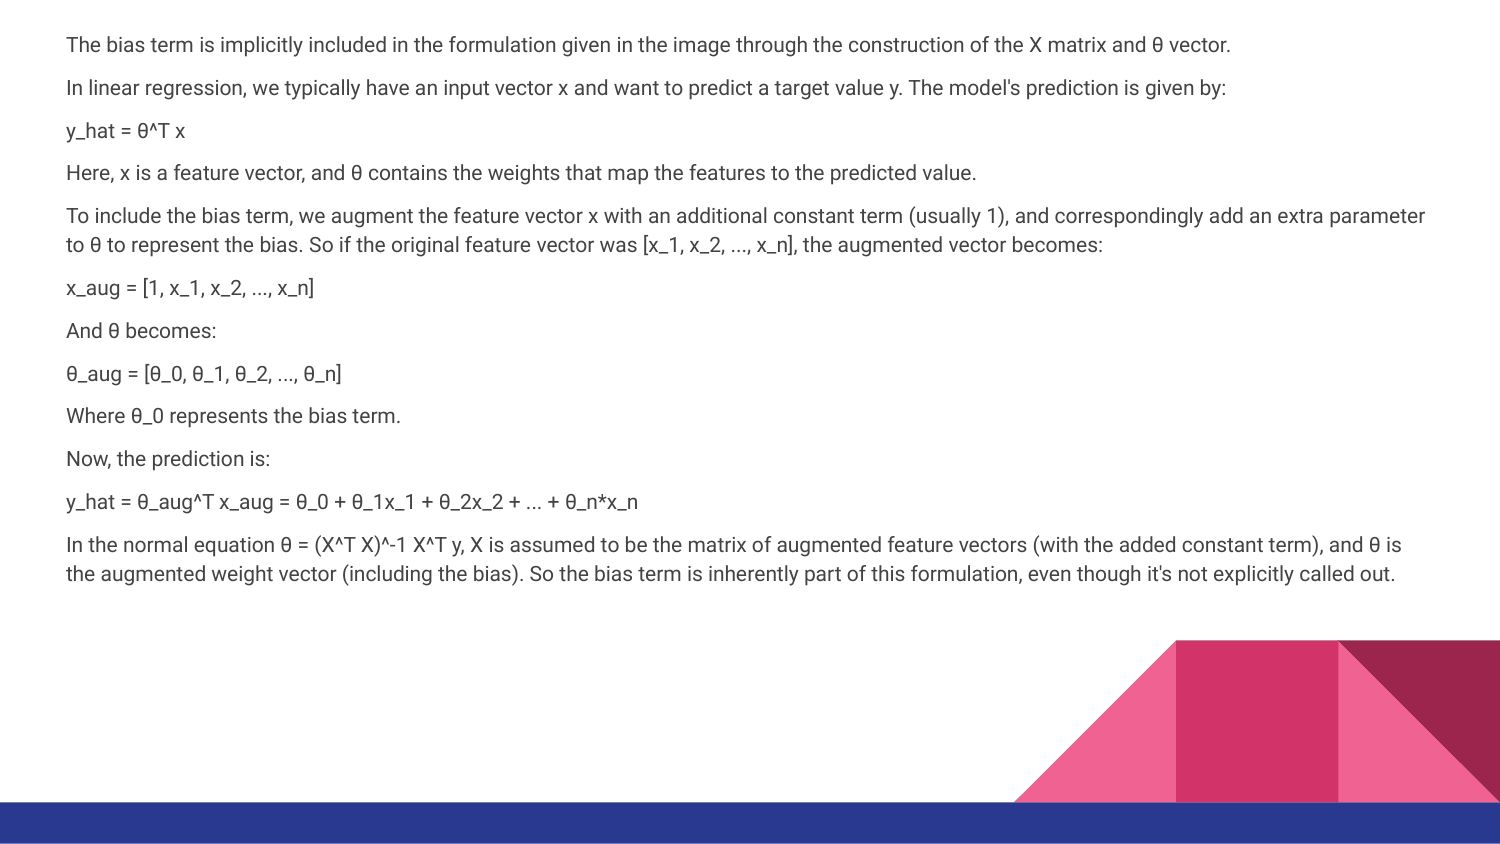

The bias term is implicitly included in the formulation given in the image through the construction of the X matrix and θ vector.
In linear regression, we typically have an input vector x and want to predict a target value y. The model's prediction is given by:
y_hat = θ^T x
Here, x is a feature vector, and θ contains the weights that map the features to the predicted value.
To include the bias term, we augment the feature vector x with an additional constant term (usually 1), and correspondingly add an extra parameter to θ to represent the bias. So if the original feature vector was [x_1, x_2, ..., x_n], the augmented vector becomes:
x_aug = [1, x_1, x_2, ..., x_n]
And θ becomes:
θ_aug = [θ_0, θ_1, θ_2, ..., θ_n]
Where θ_0 represents the bias term.
Now, the prediction is:
y_hat = θ_aug^T x_aug = θ_0 + θ_1x_1 + θ_2x_2 + ... + θ_n*x_n
In the normal equation θ = (X^T X)^-1 X^T y, X is assumed to be the matrix of augmented feature vectors (with the added constant term), and θ is the augmented weight vector (including the bias). So the bias term is inherently part of this formulation, even though it's not explicitly called out.